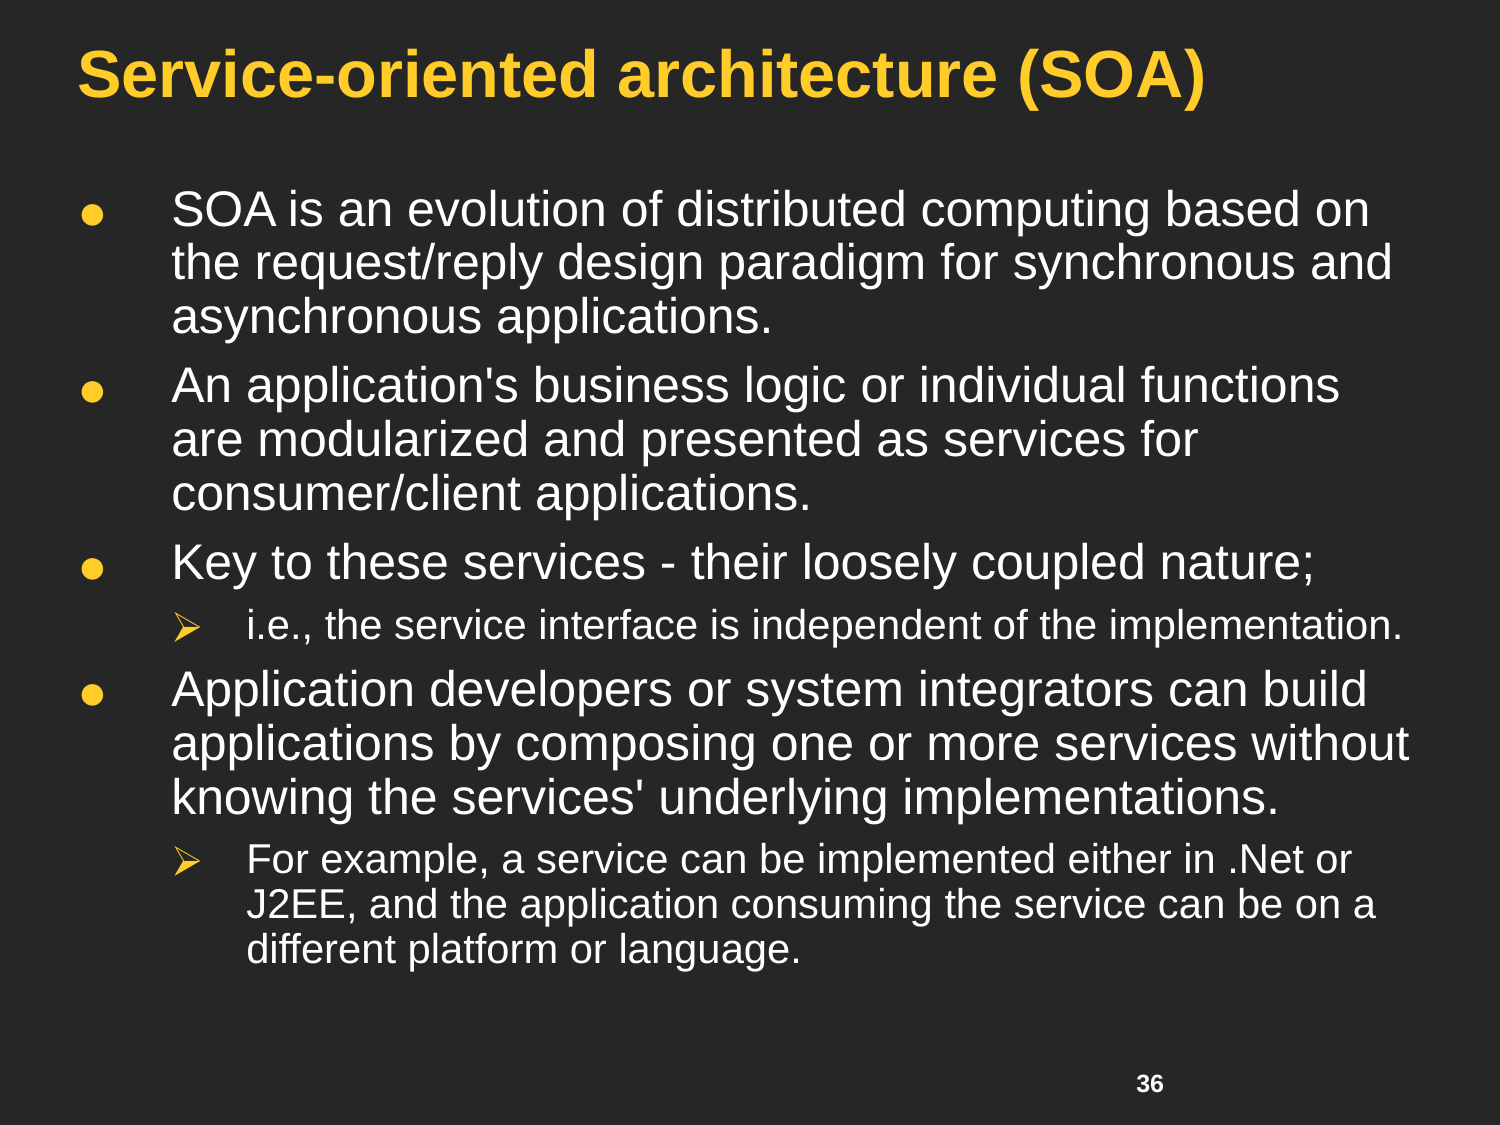

# Service-oriented architecture (SOA)
SOA is an evolution of distributed computing based on the request/reply design paradigm for synchronous and asynchronous applications.
An application's business logic or individual functions are modularized and presented as services for consumer/client applications.
Key to these services - their loosely coupled nature;
i.e., the service interface is independent of the implementation.
Application developers or system integrators can build applications by composing one or more services without knowing the services' underlying implementations.
For example, a service can be implemented either in .Net or J2EE, and the application consuming the service can be on a different platform or language.